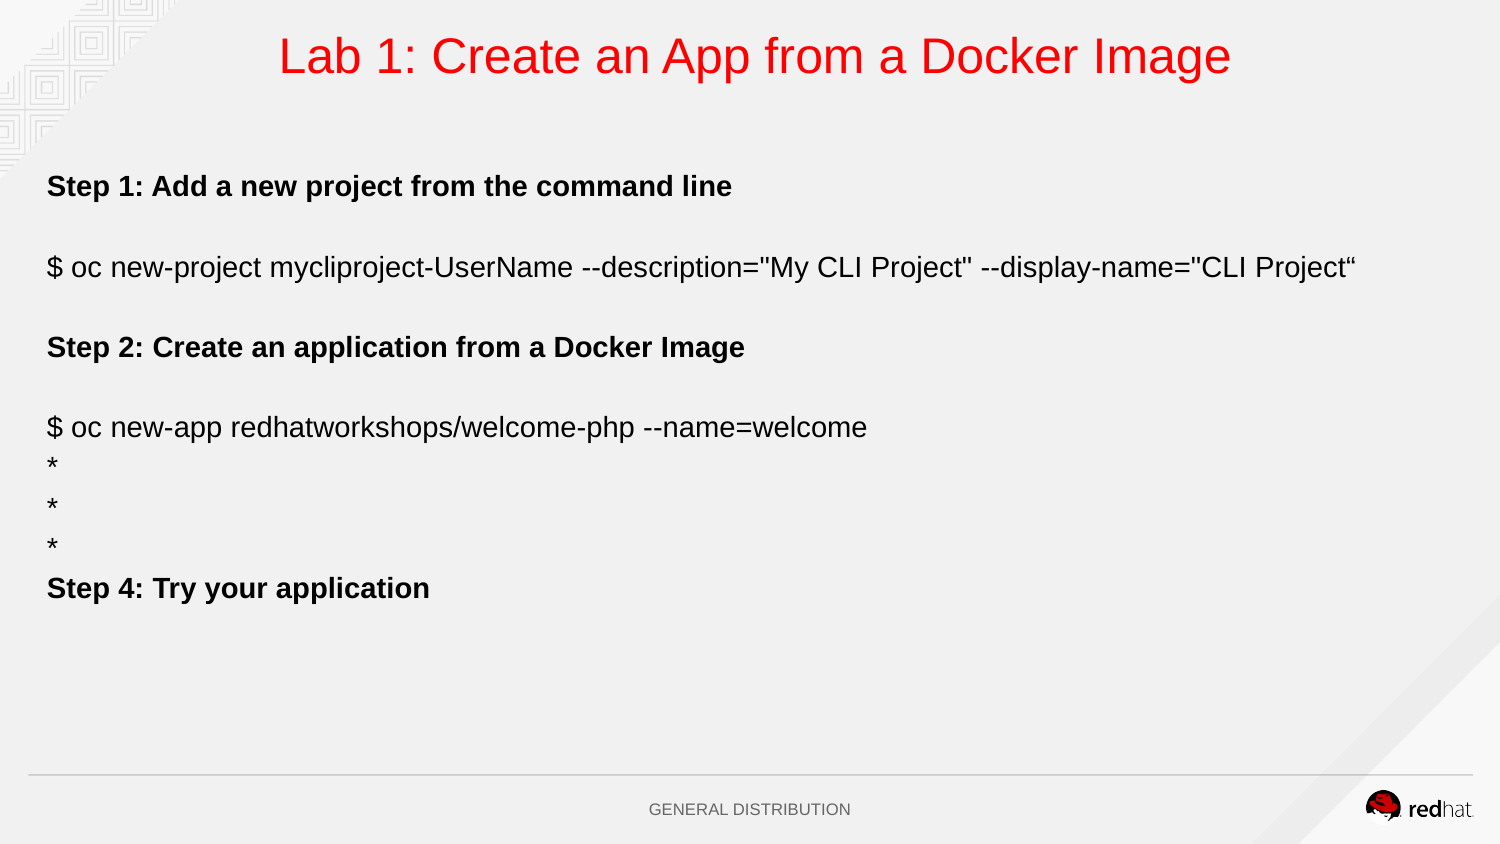

Lab 1: Create an App from a Docker Image
Step 1: Add a new project from the command line

$ oc new-project mycliproject-UserName --description="My CLI Project" --display-name="CLI Project“

Step 2: Create an application from a Docker Image

$ oc new-app redhatworkshops/welcome-php --name=welcome
*
*
*
Step 4: Try your application